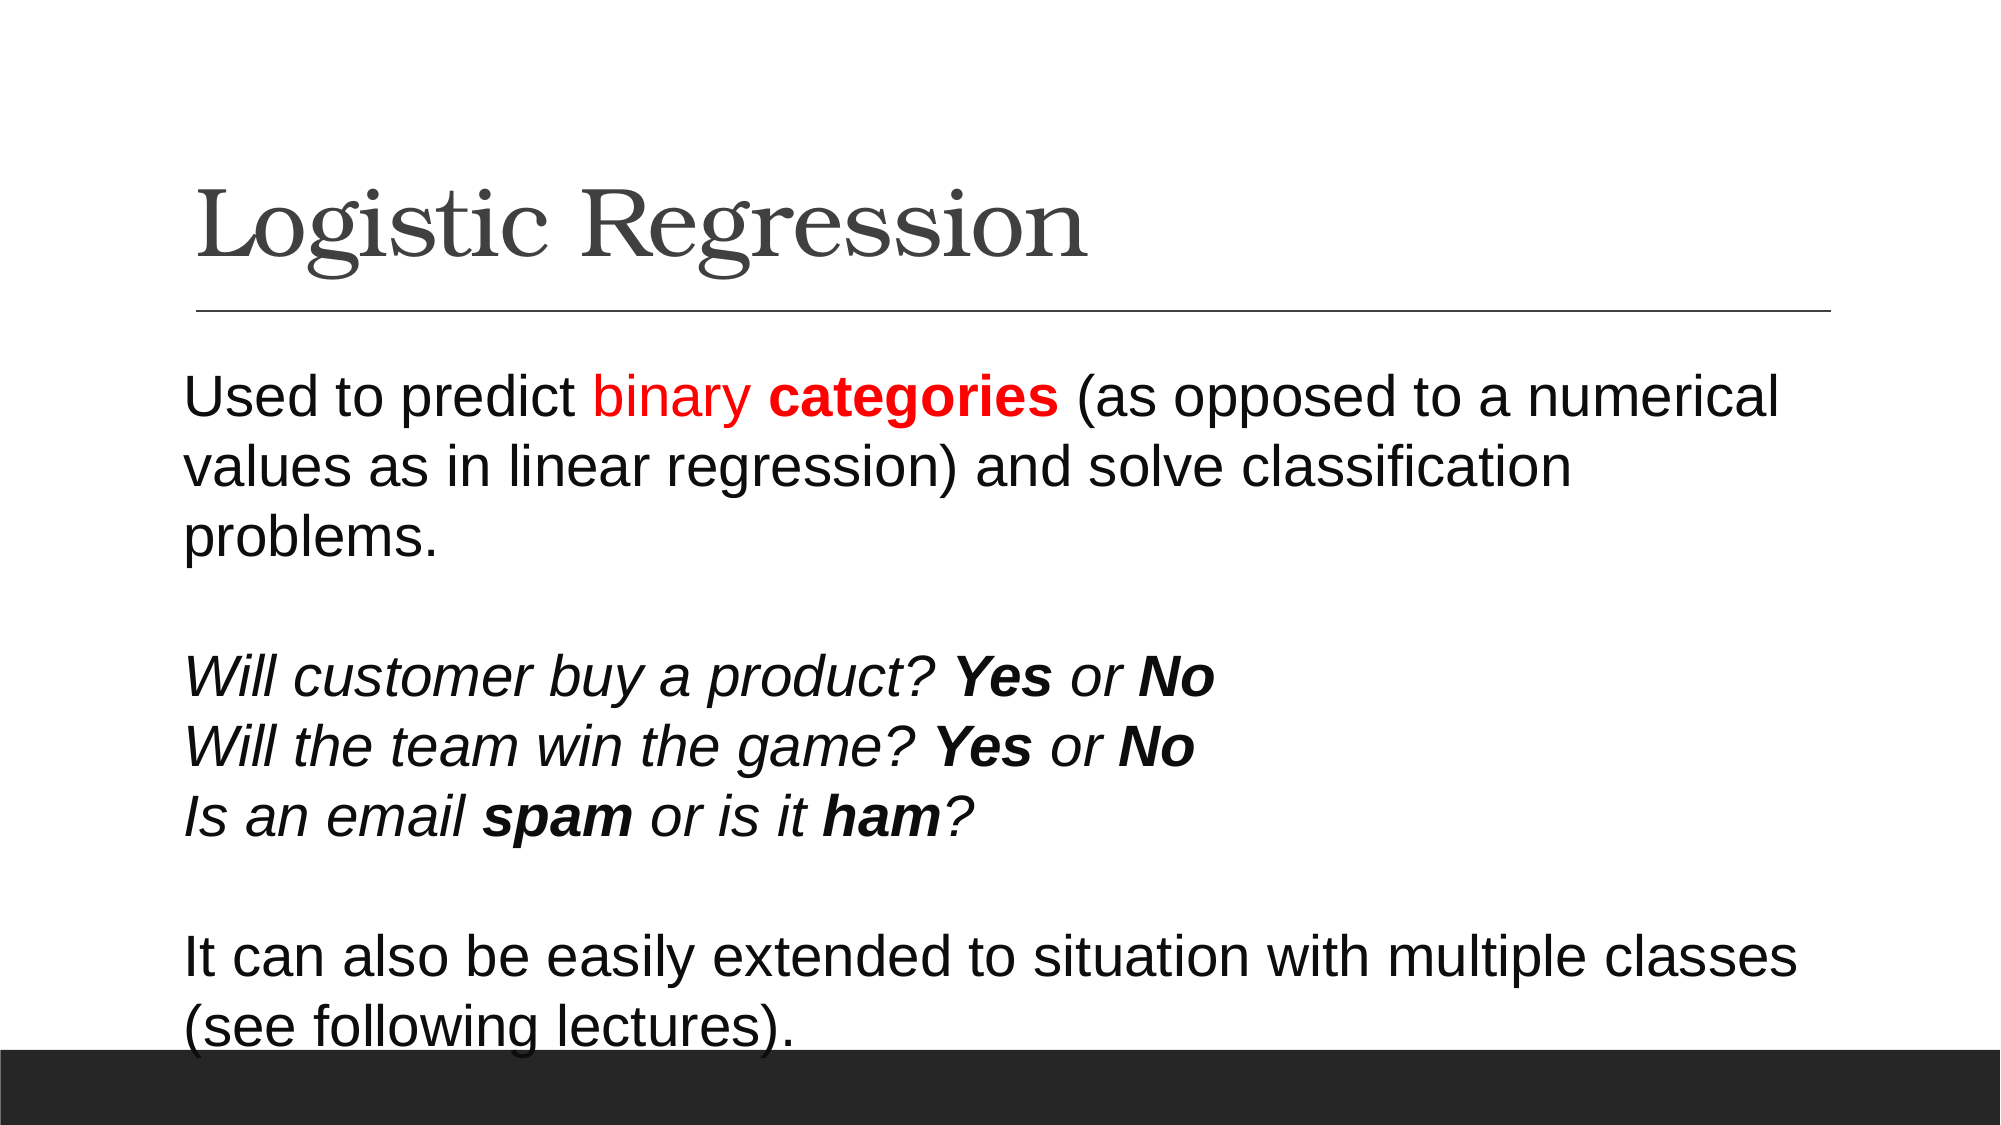

Logistic Regression
Used to predict binary categories (as opposed to a numerical values as in linear regression) and solve classification problems.

Will customer buy a product? Yes or No
Will the team win the game? Yes or No
Is an email spam or is it ham?

It can also be easily extended to situation with multiple classes (see following lectures).